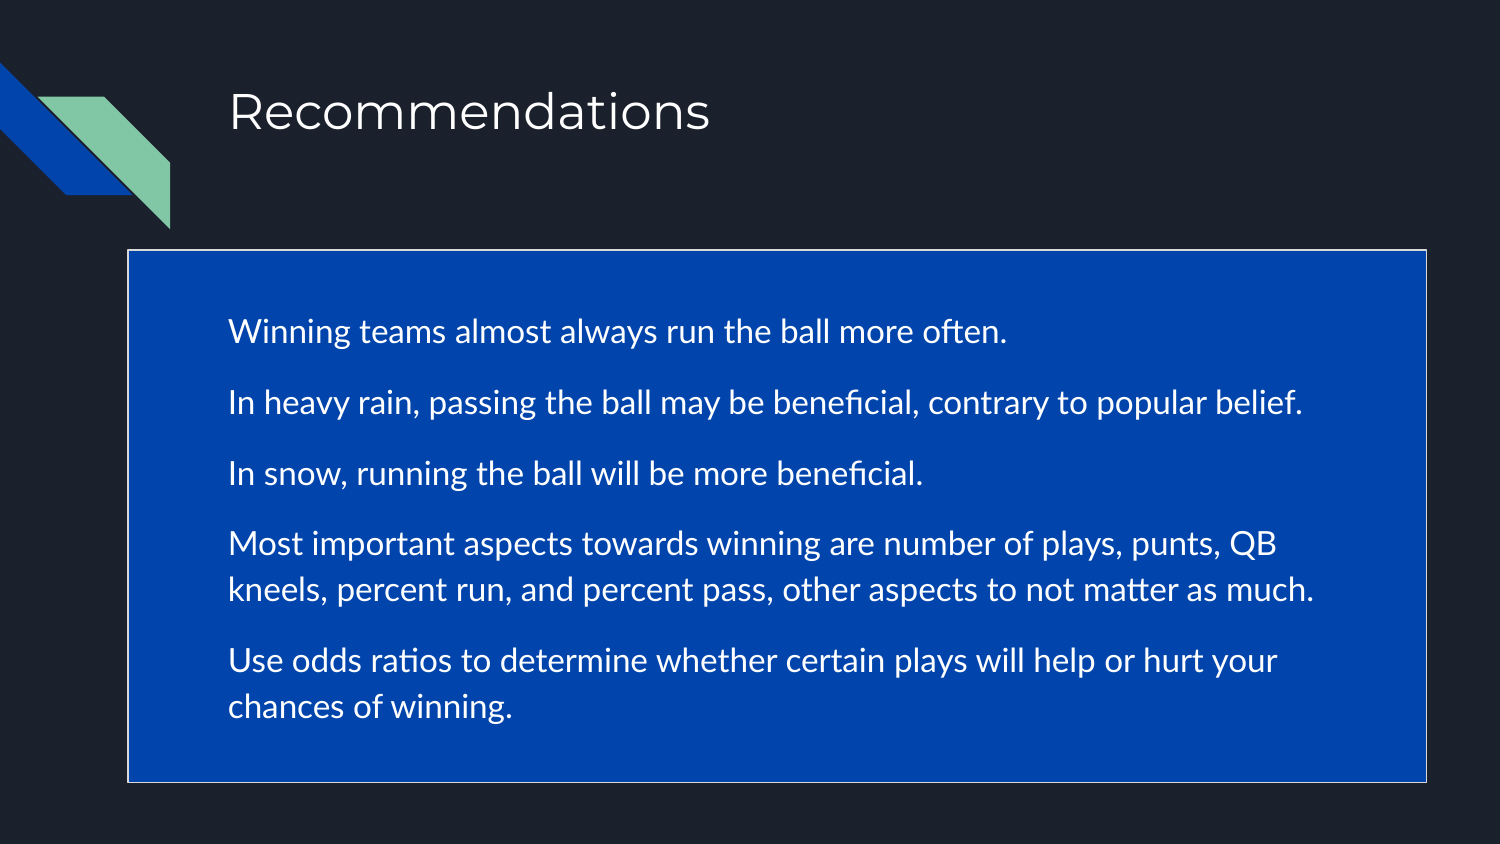

# Recommendations

Winning teams almost always run the ball more often.
In heavy rain, passing the ball may be beneficial, contrary to popular belief.
In snow, running the ball will be more beneficial.
Most important aspects towards winning are number of plays, punts, QB kneels, percent run, and percent pass, other aspects to not matter as much.
Use odds ratios to determine whether certain plays will help or hurt your chances of winning.